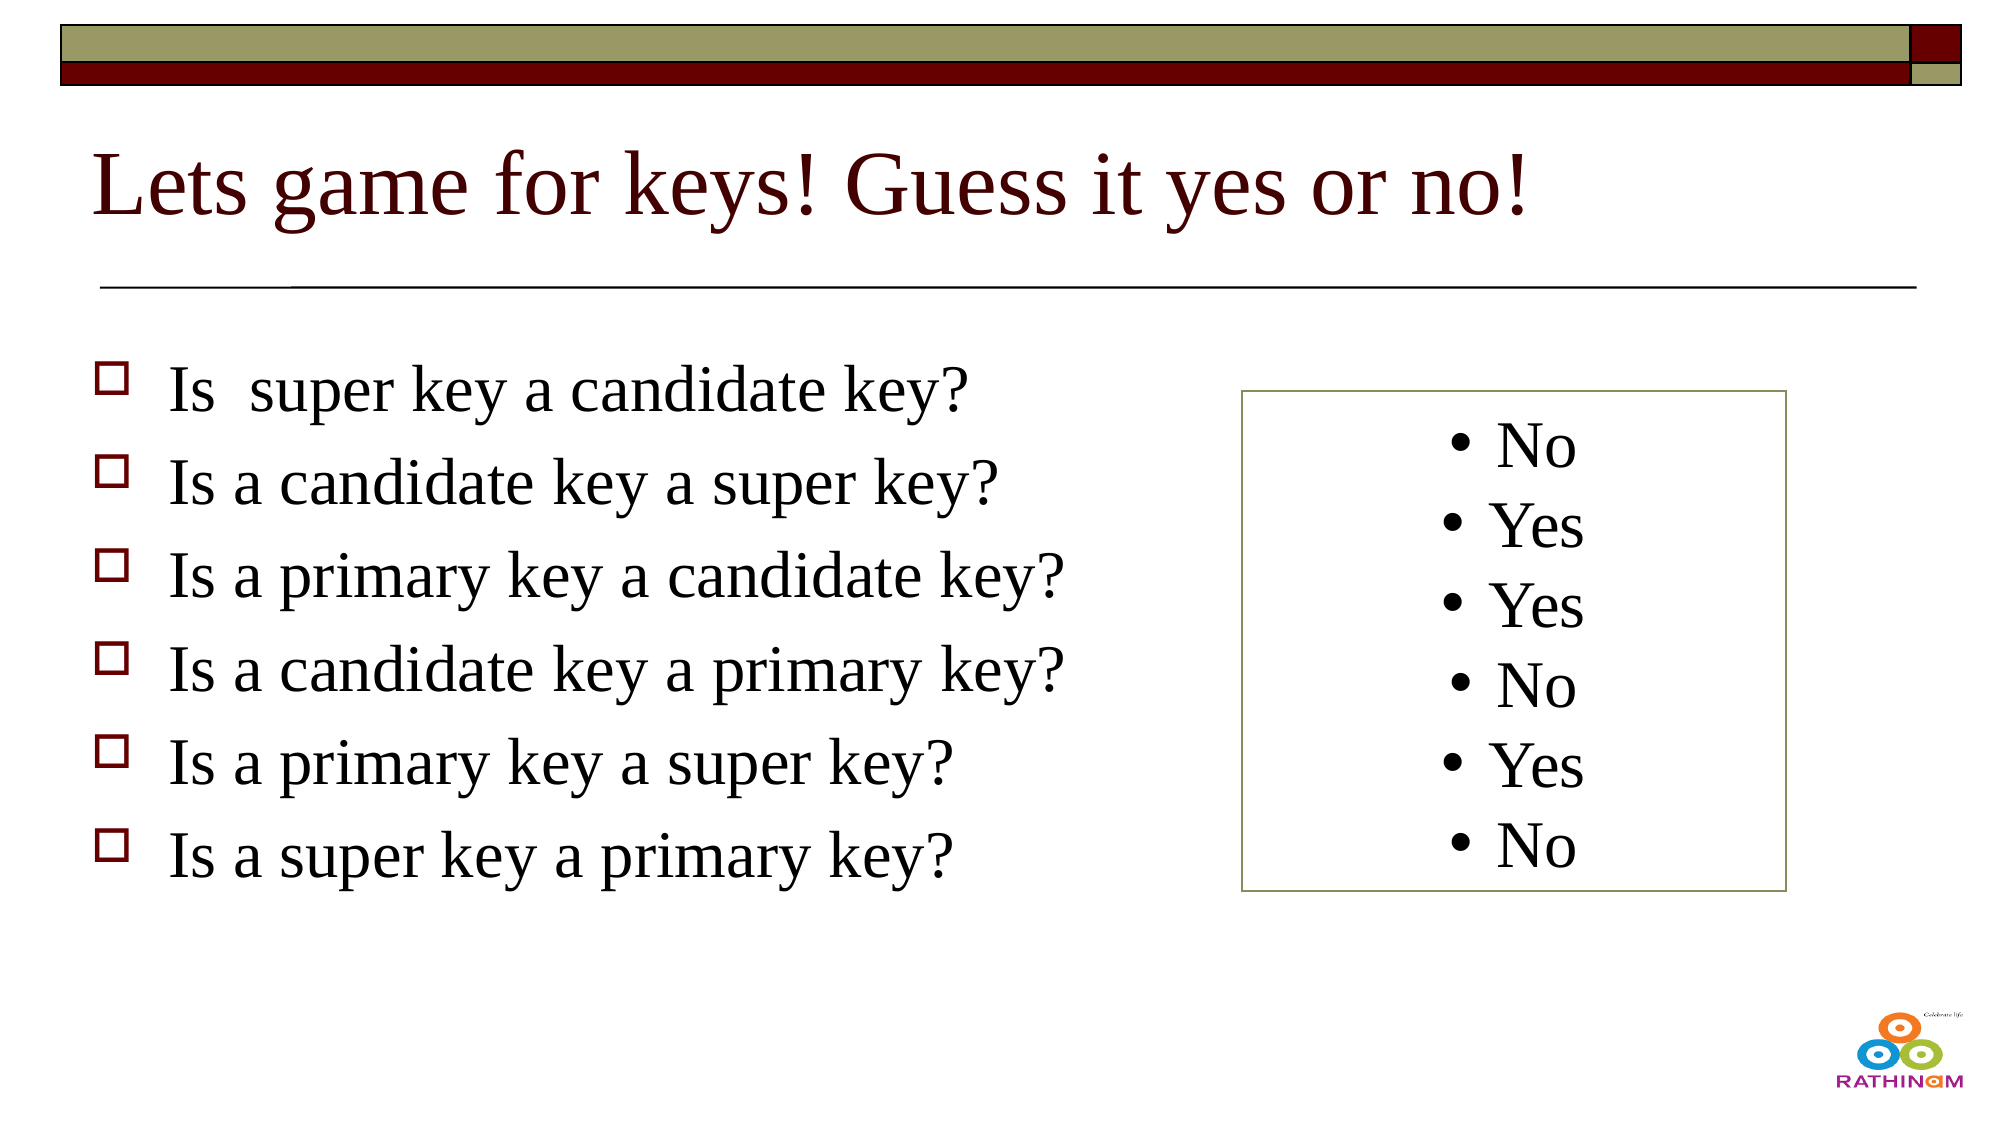

# Lets game for keys! Guess it yes or no!
Is  super key a candidate key?
Is a candidate key a super key?
Is a primary key a candidate key?
Is a candidate key a primary key?
Is a primary key a super key?
Is a super key a primary key?
No
Yes
Yes
No
Yes
No